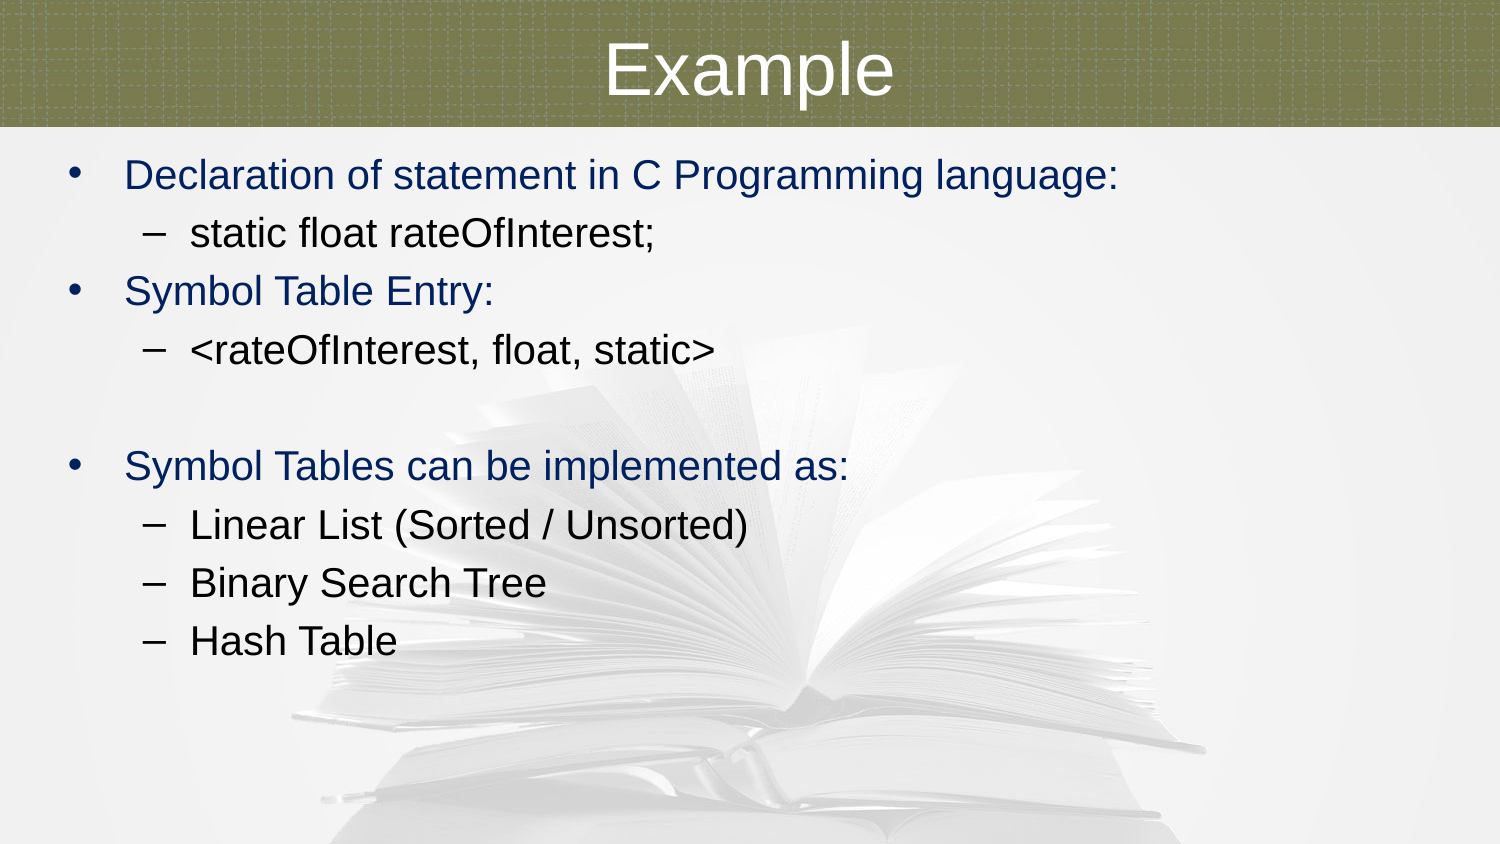

Example
Declaration of statement in C Programming language:
static float rateOfInterest;
Symbol Table Entry:
<rateOfInterest, float, static>

Symbol Tables can be implemented as:
Linear List (Sorted / Unsorted)
Binary Search Tree
Hash Table